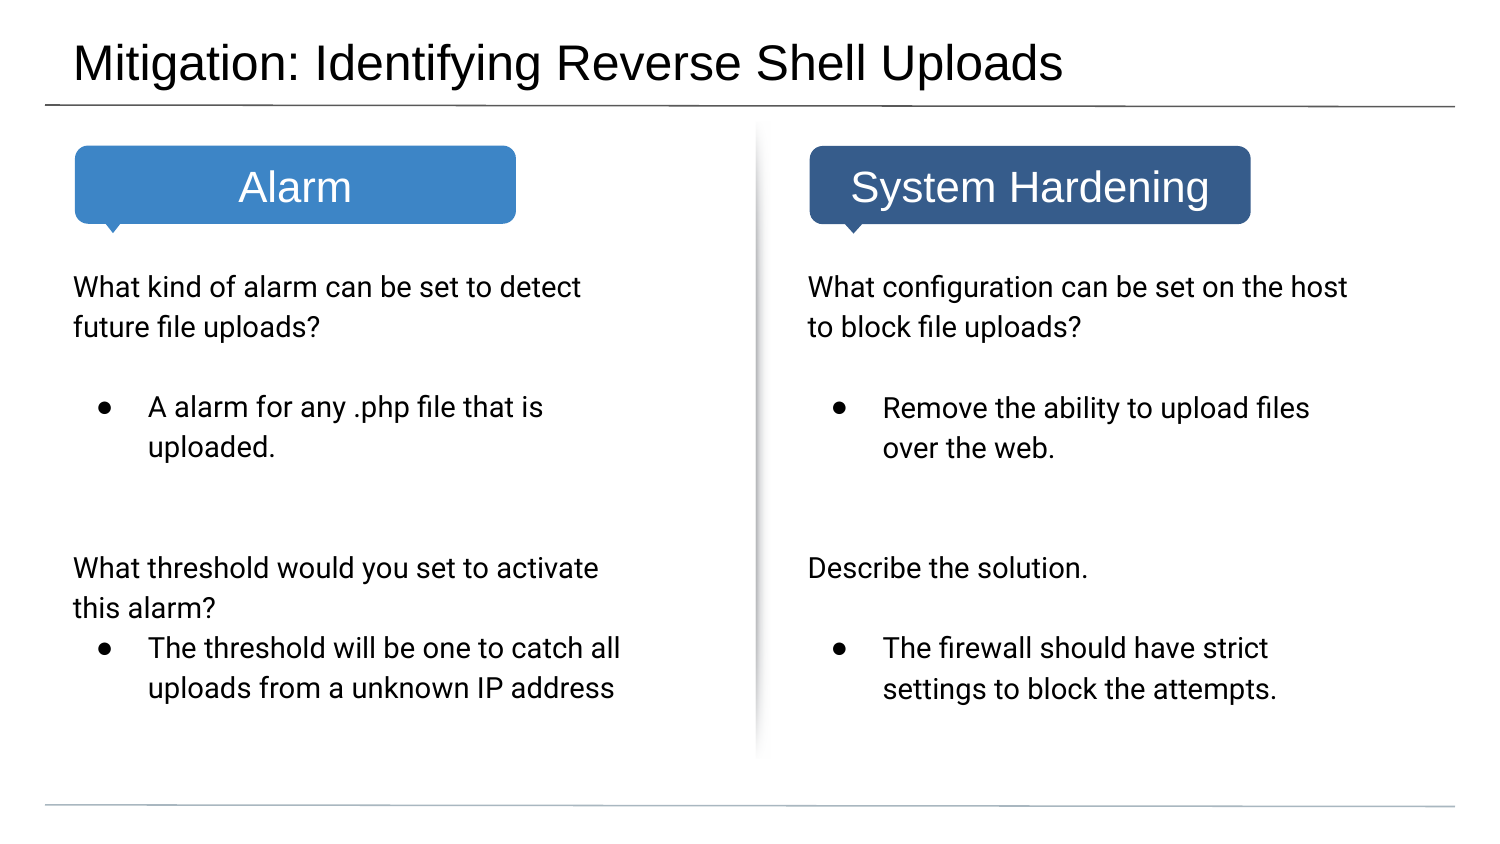

# Mitigation: Identifying Reverse Shell Uploads
What kind of alarm can be set to detect future file uploads?

A alarm for any .php file that is uploaded.

What threshold would you set to activate this alarm?
The threshold will be one to catch all uploads from a unknown IP address

What configuration can be set on the host to block file uploads?

Remove the ability to upload files over the web.

Describe the solution.

The firewall should have strict settings to block the attempts.